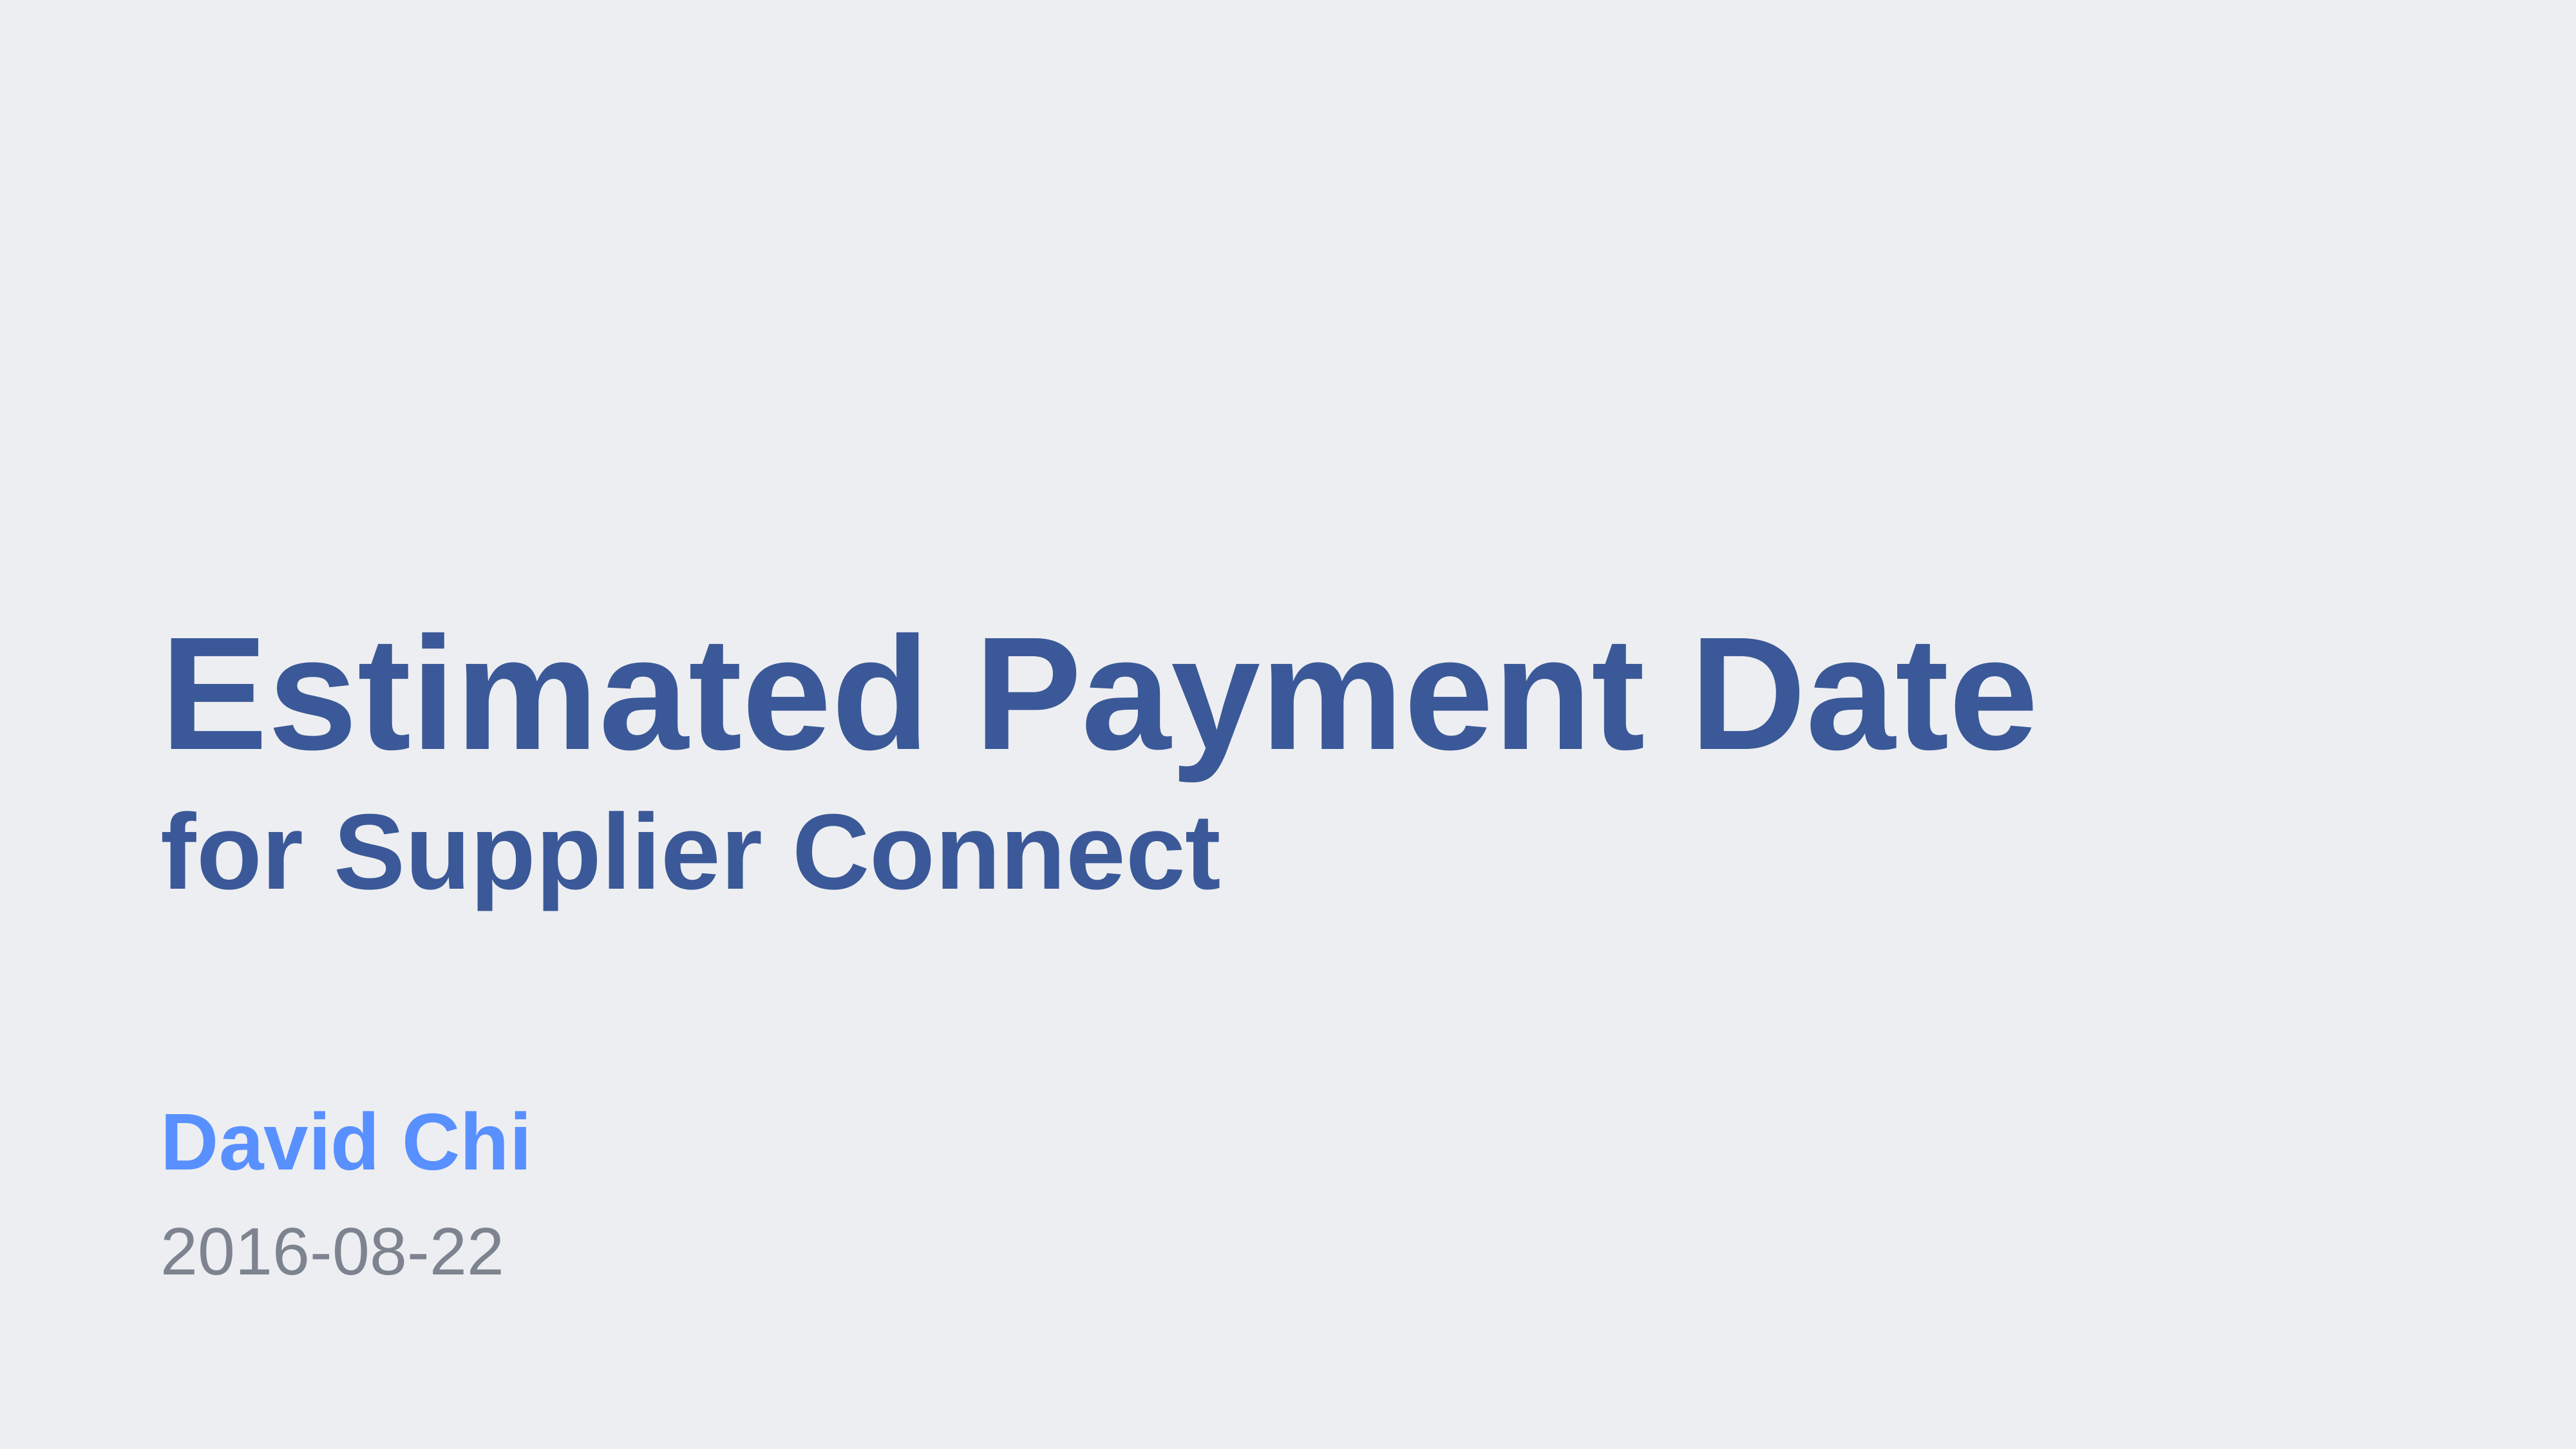

# Estimated Payment Date for Supplier Connect
David Chi
2016-08-22